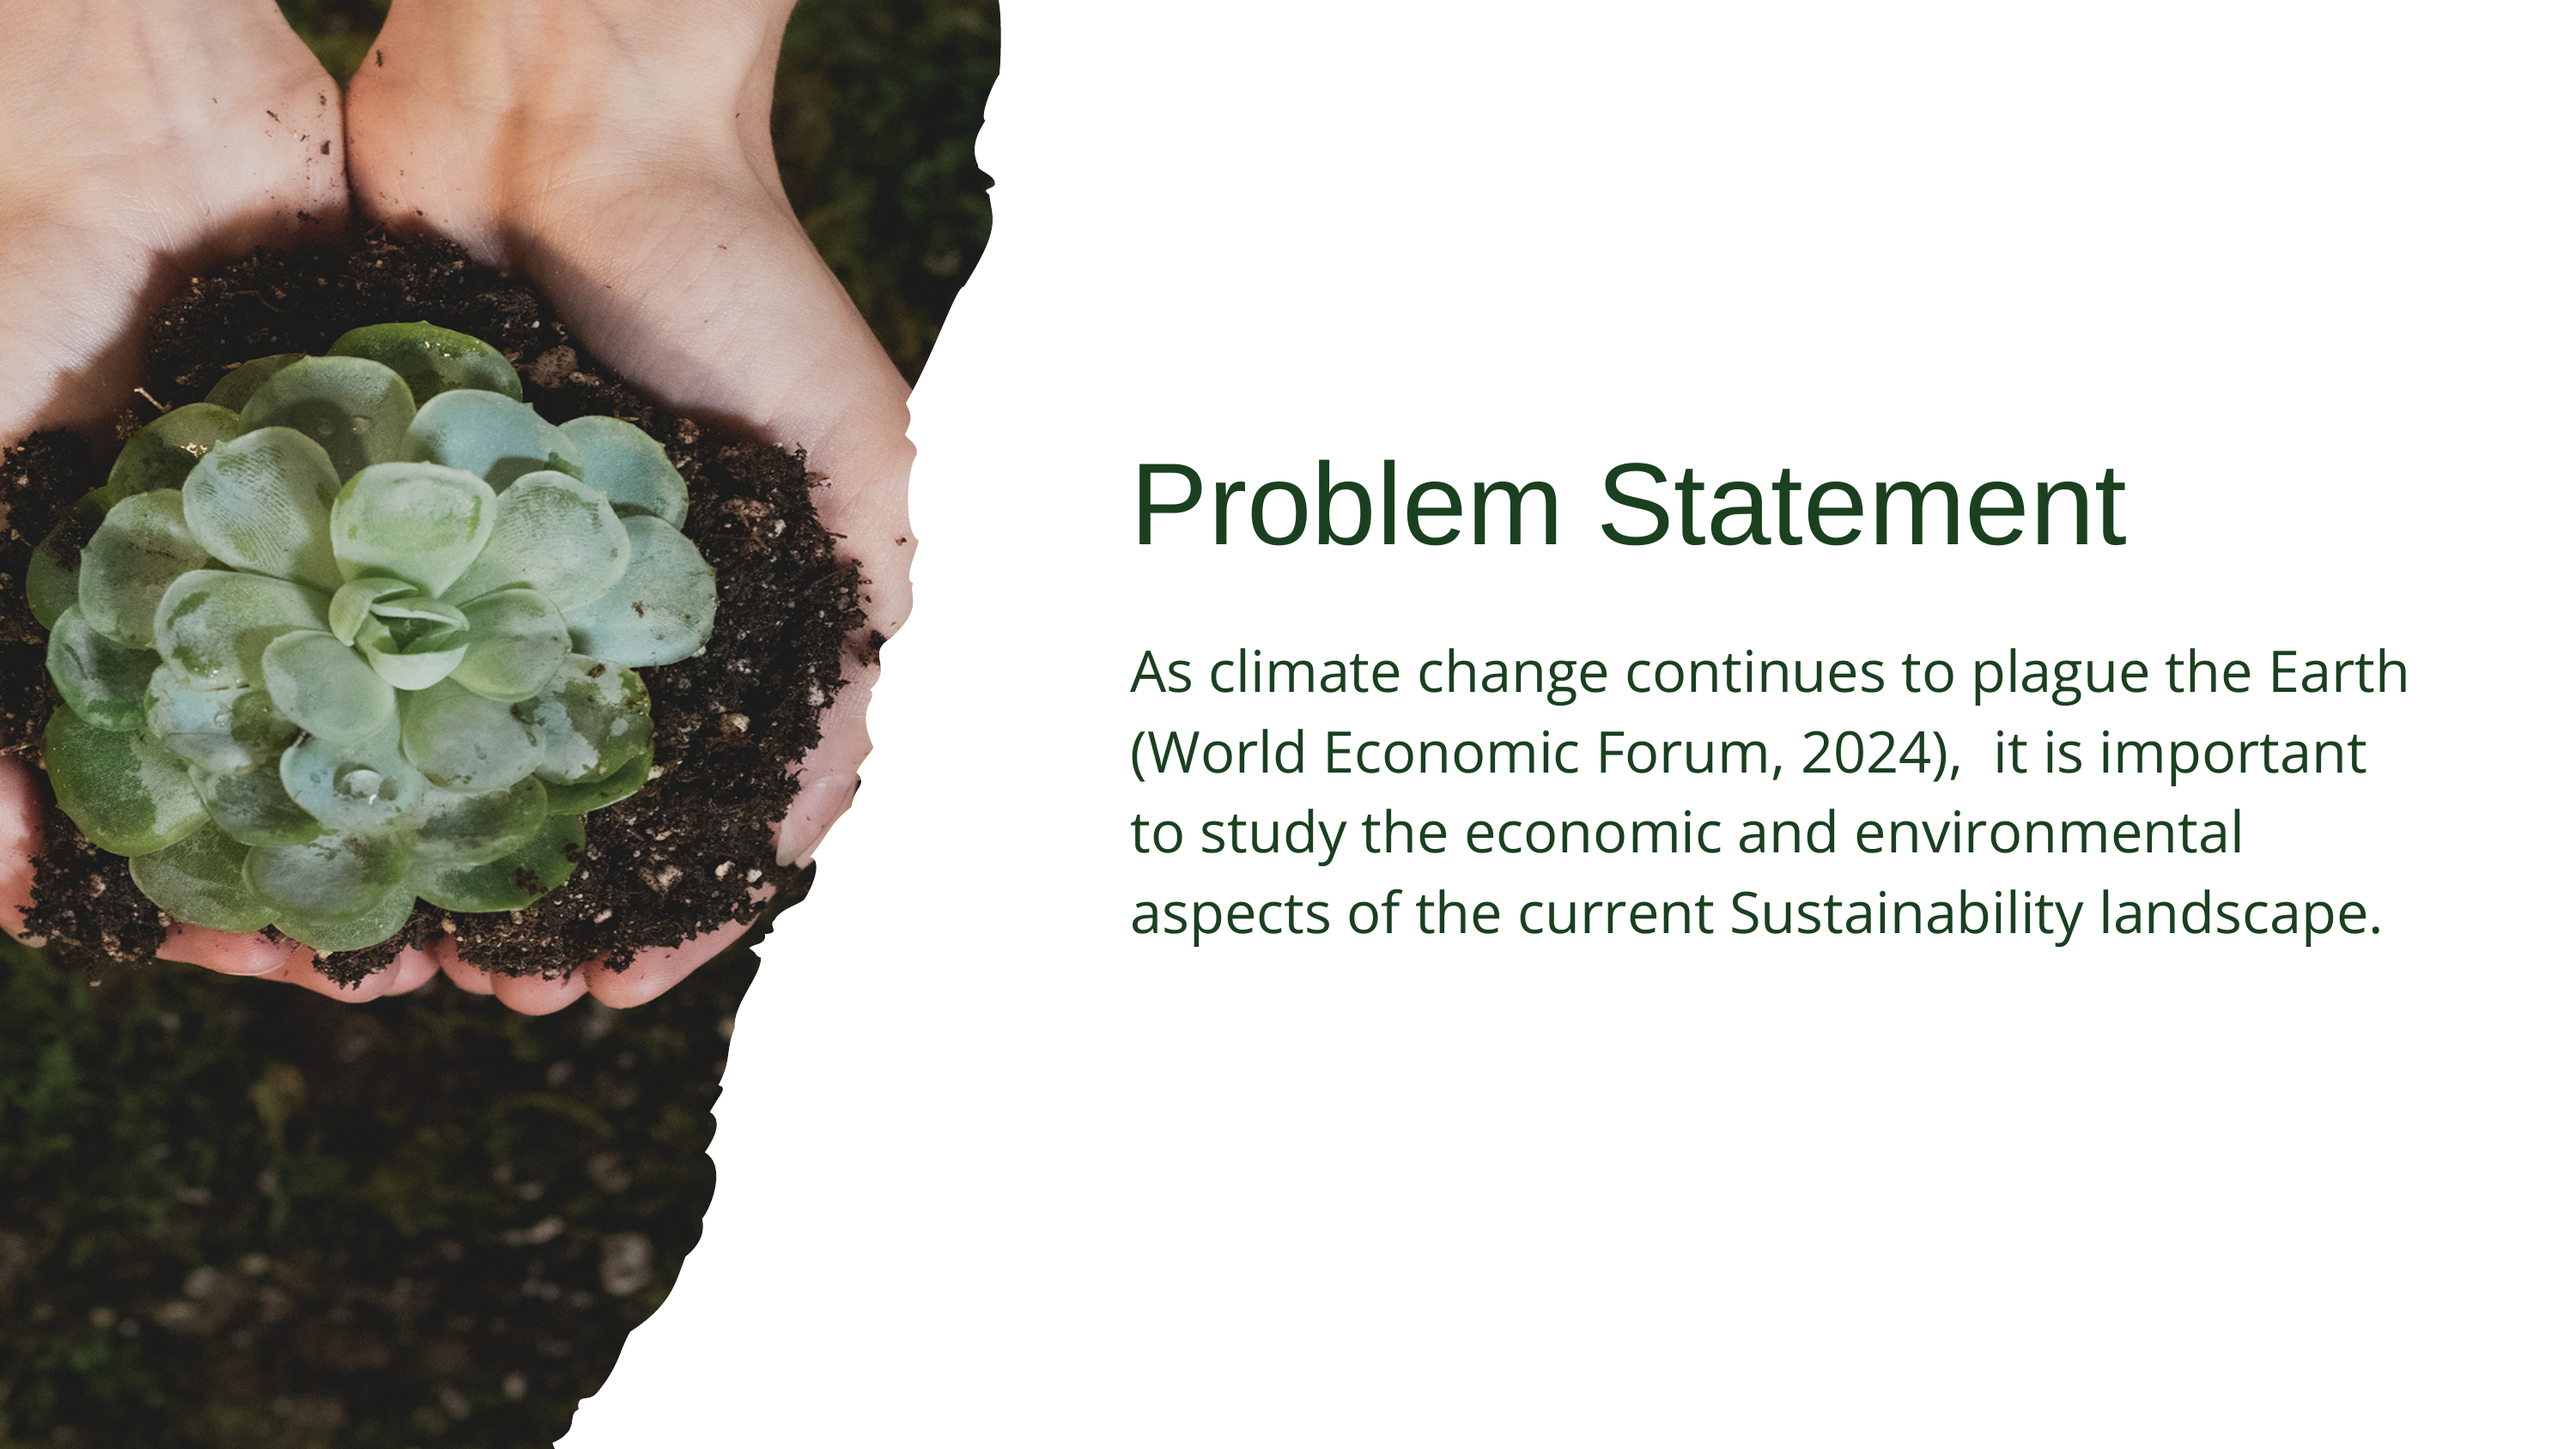

Problem Statement
As climate change continues to plague the Earth (World Economic Forum, 2024),  it is important to study the economic and environmental aspects of the current Sustainability landscape.